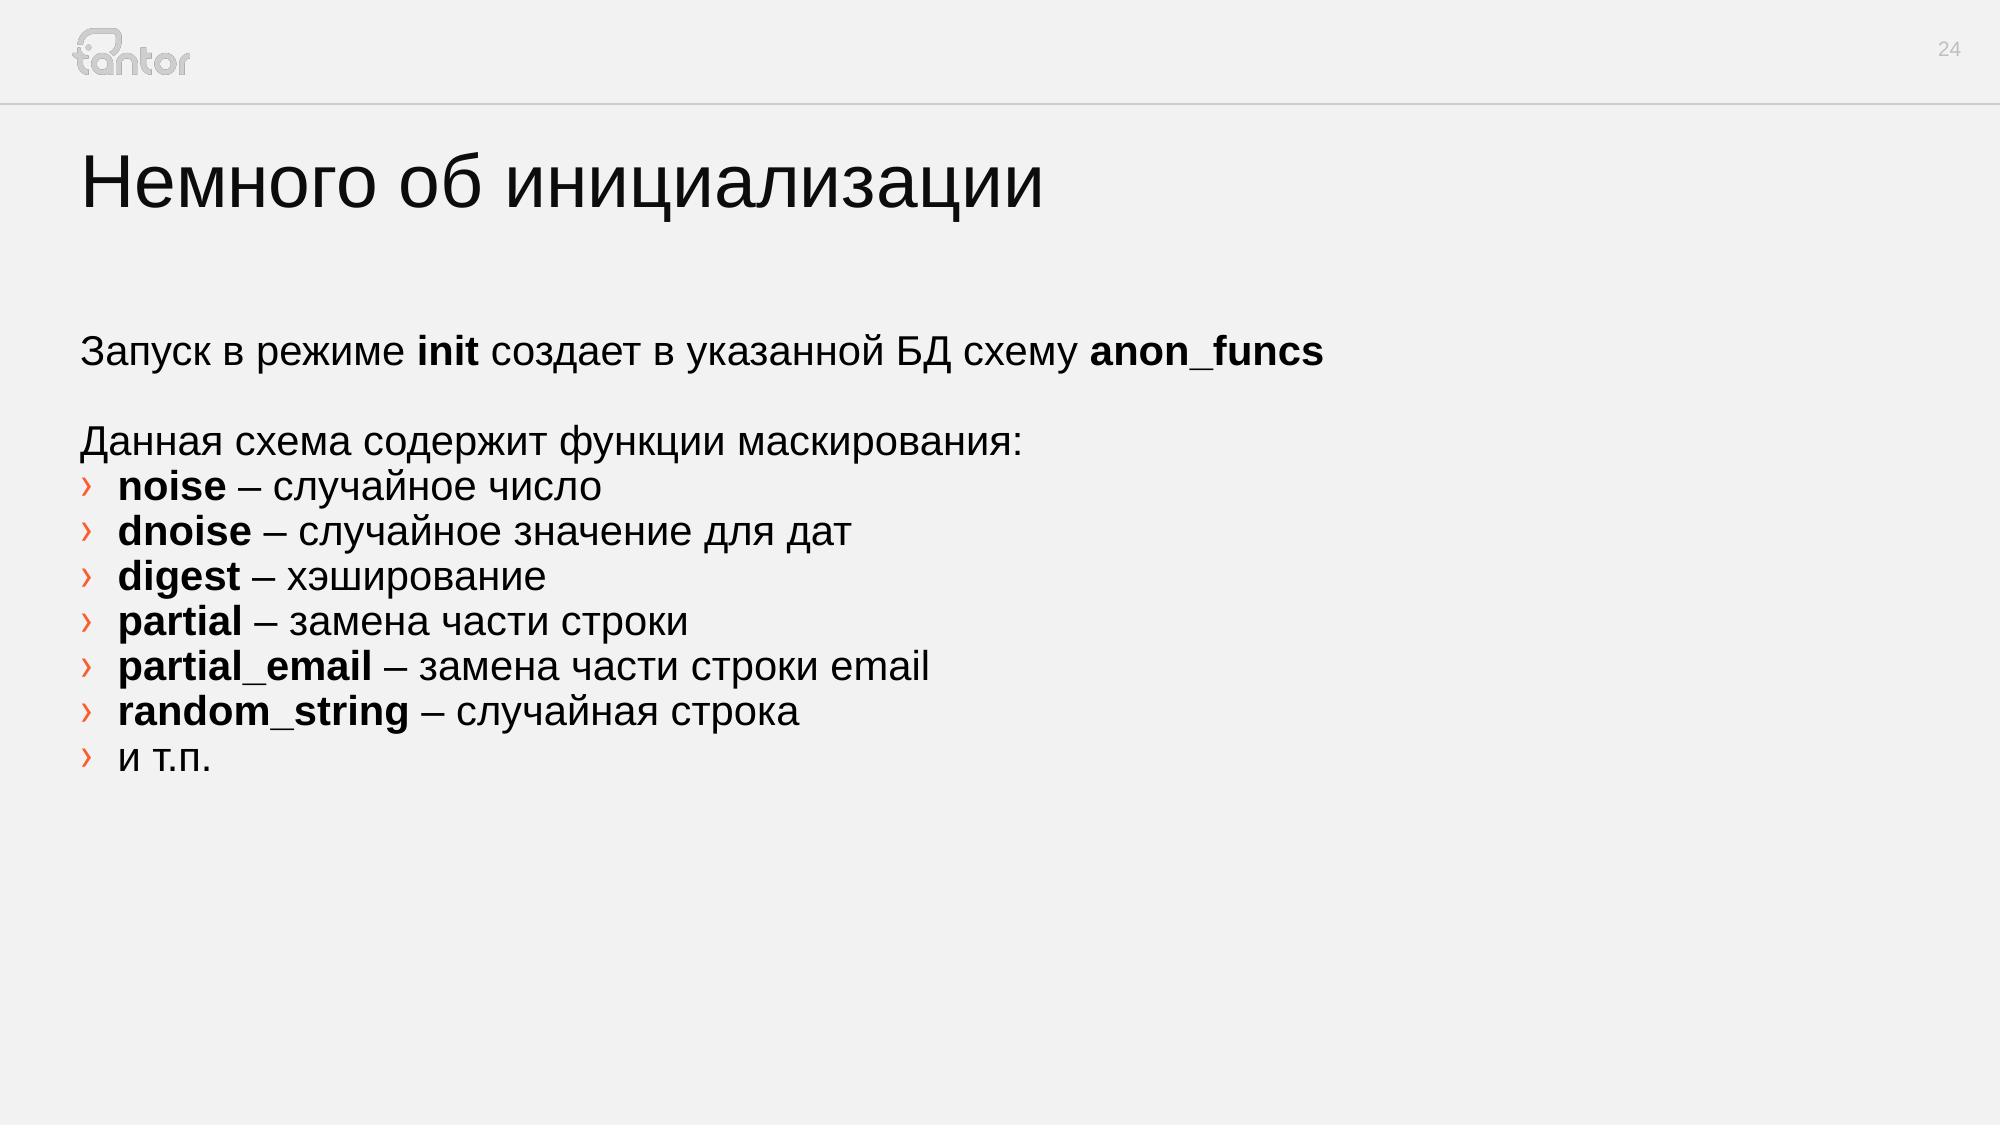

# Немного об инициализации
Запуск в режиме init создает в указанной БД схему anon_funcs

Данная схема содержит функции маскирования:
noise – случайное число
dnoise – случайное значение для дат
digest – хэширование
partial – замена части строки
partial_email – замена части строки email
random_string – случайная строка
и т.п.